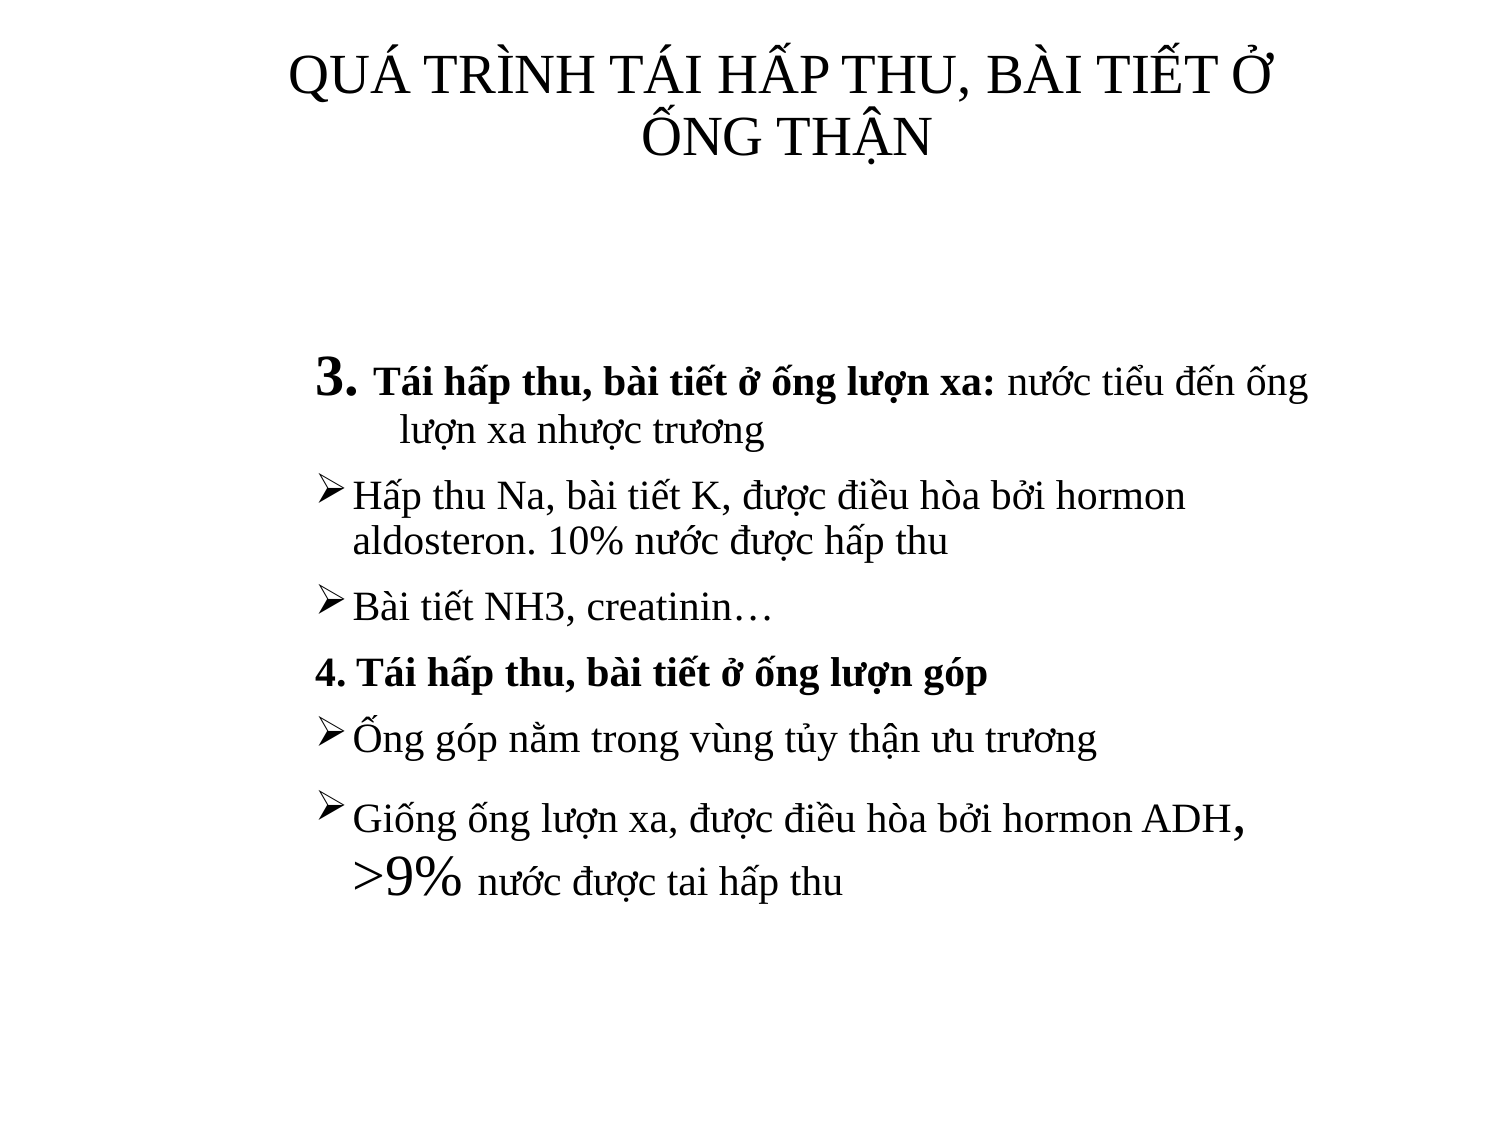

# QUÁ TRÌNH TÁI HẤP THU, BÀI TIẾT Ở ỐNG THẬN
3. Tái hấp thu, bài tiết ở ống lượn xa: nước tiểu đến ống lượn xa nhược trương
Hấp thu Na, bài tiết K, được điều hòa bởi hormon aldosteron. 10% nước được hấp thu
Bài tiết NH3, creatinin…
4. Tái hấp thu, bài tiết ở ống lượn góp
Ống góp nằm trong vùng tủy thận ưu trương
Giống ống lượn xa, được điều hòa bởi hormon ADH, >9% nước được tai hấp thu